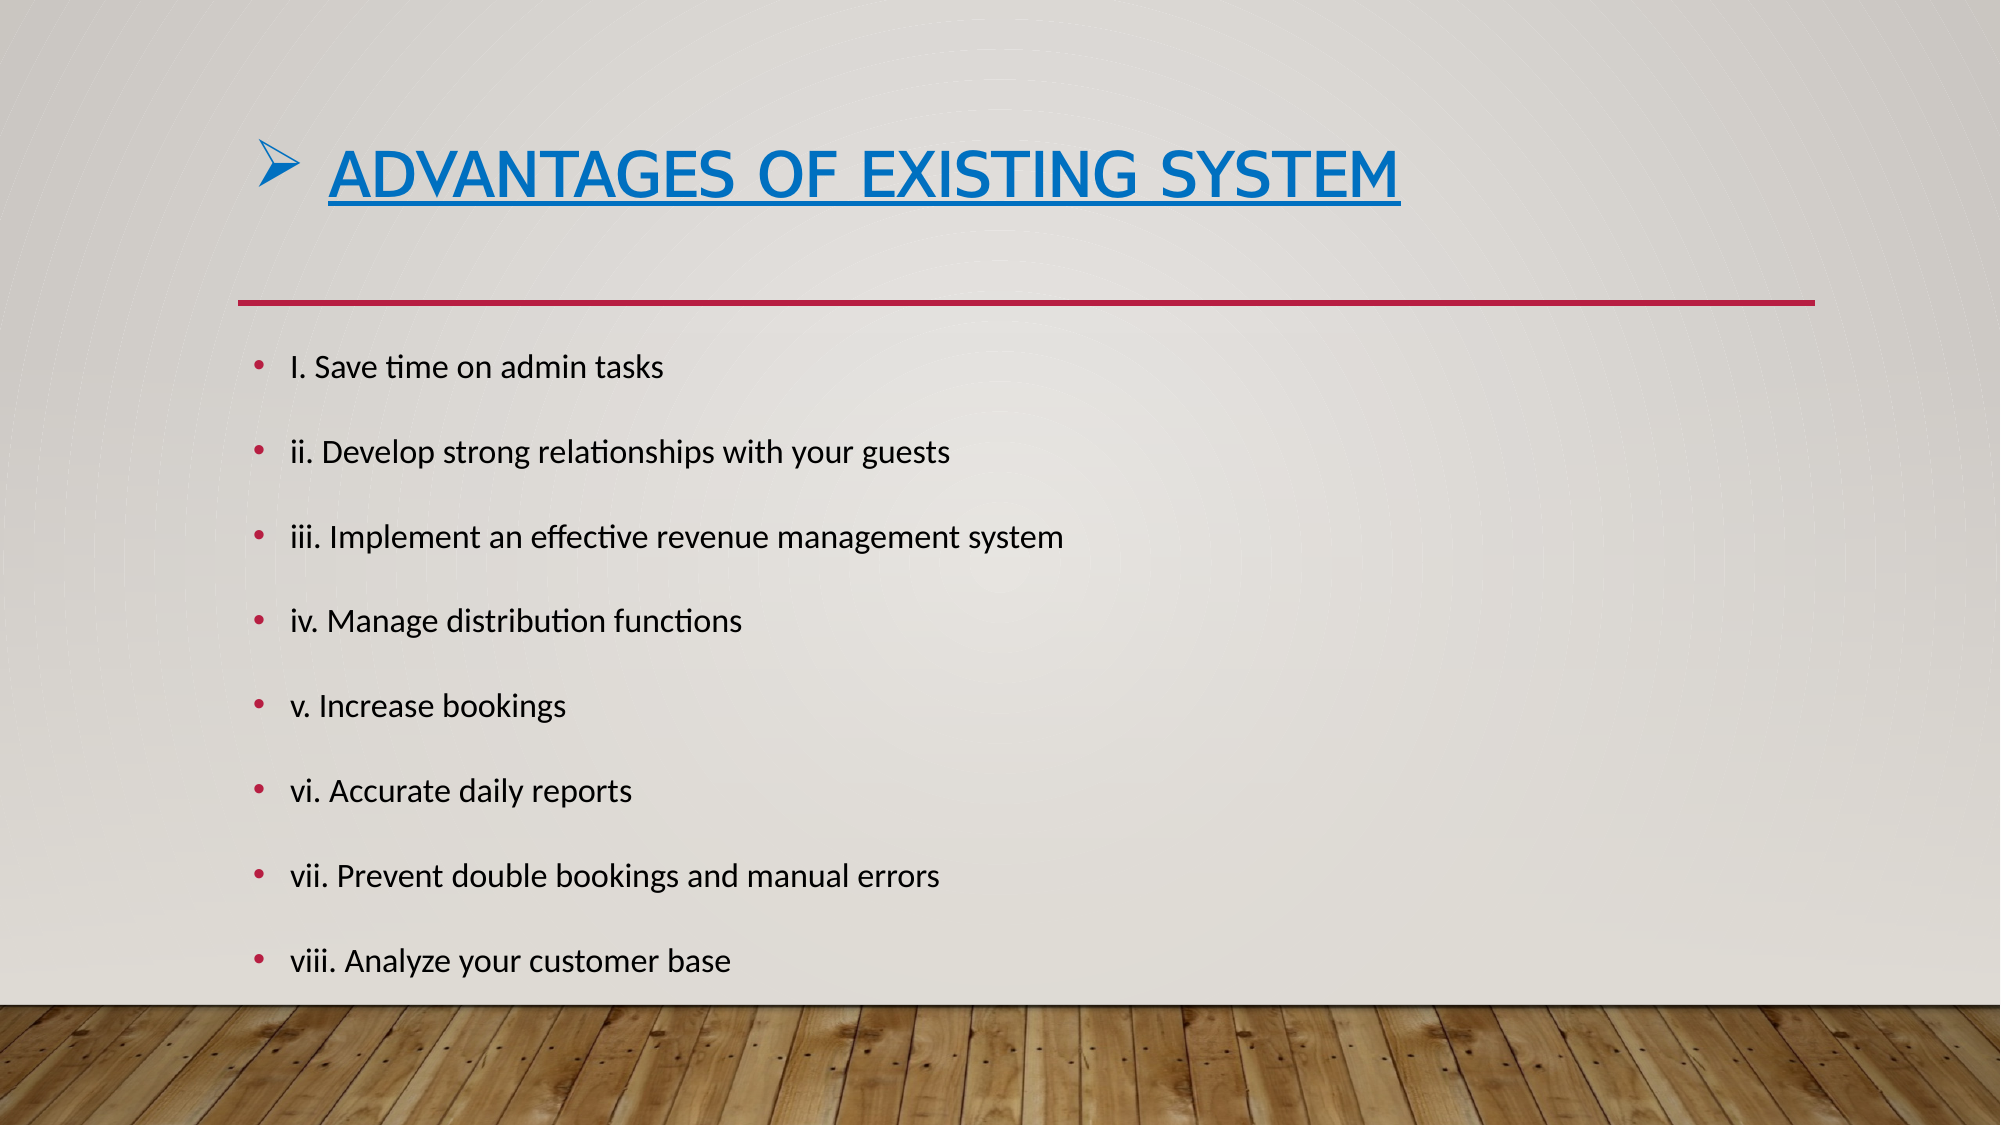

# Advantages of existing system
I. Save time on admin tasks
ii. Develop strong relationships with your guests
iii. Implement an effective revenue management system
iv. Manage distribution functions
v. Increase bookings
vi. Accurate daily reports
vii. Prevent double bookings and manual errors
viii. Analyze your customer base